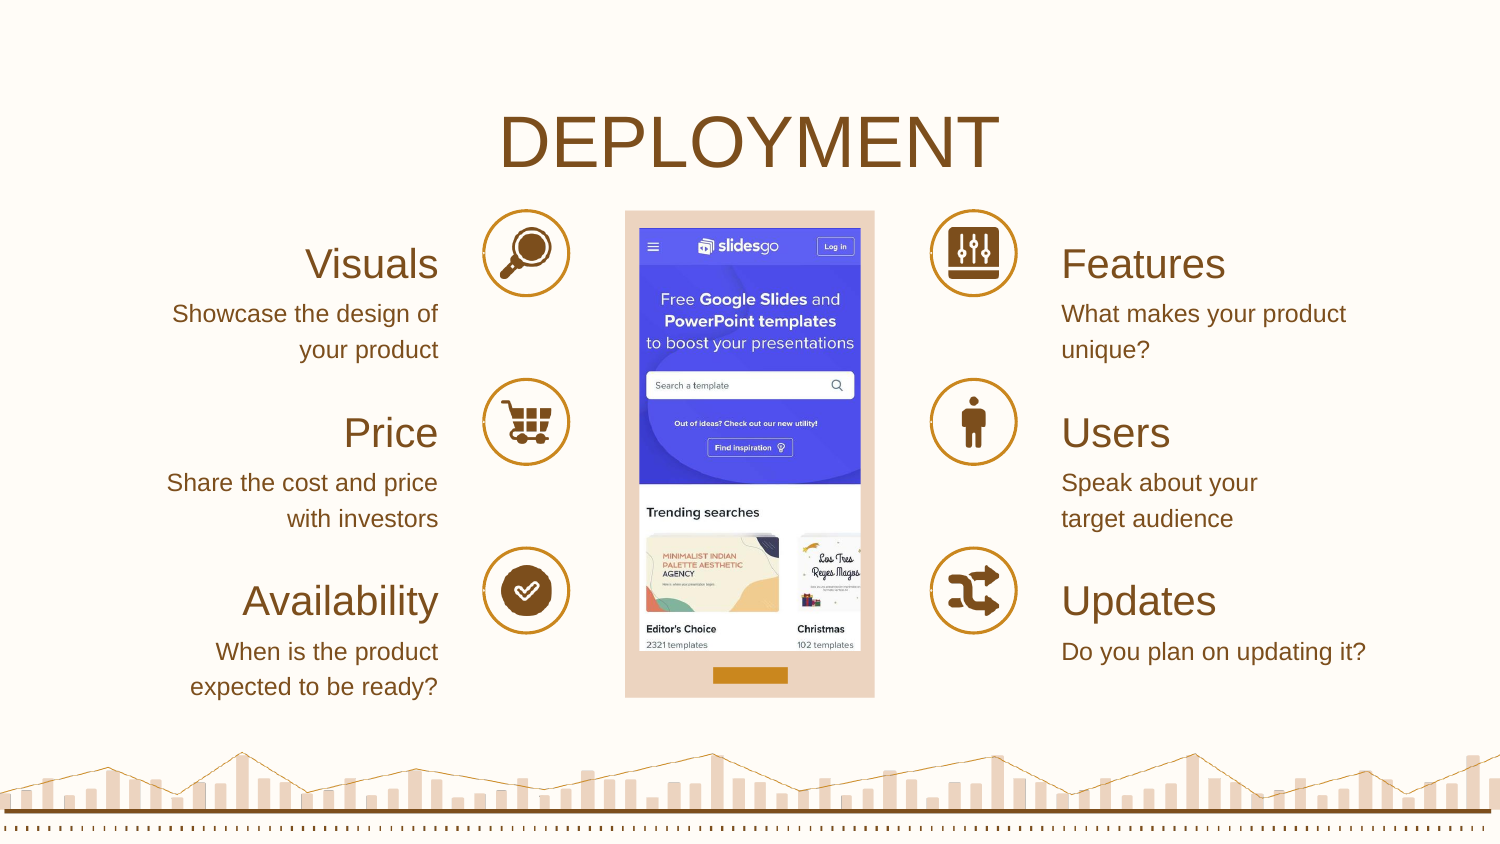

DEPLOYMENT

Visuals
Features

What makes your product unique?
Showcase the design of your product

Price
Users

Speak about your
target audience
Share the cost and price with investors

Availability
Updates

When is the product expected to be ready?
Do you plan on updating it?